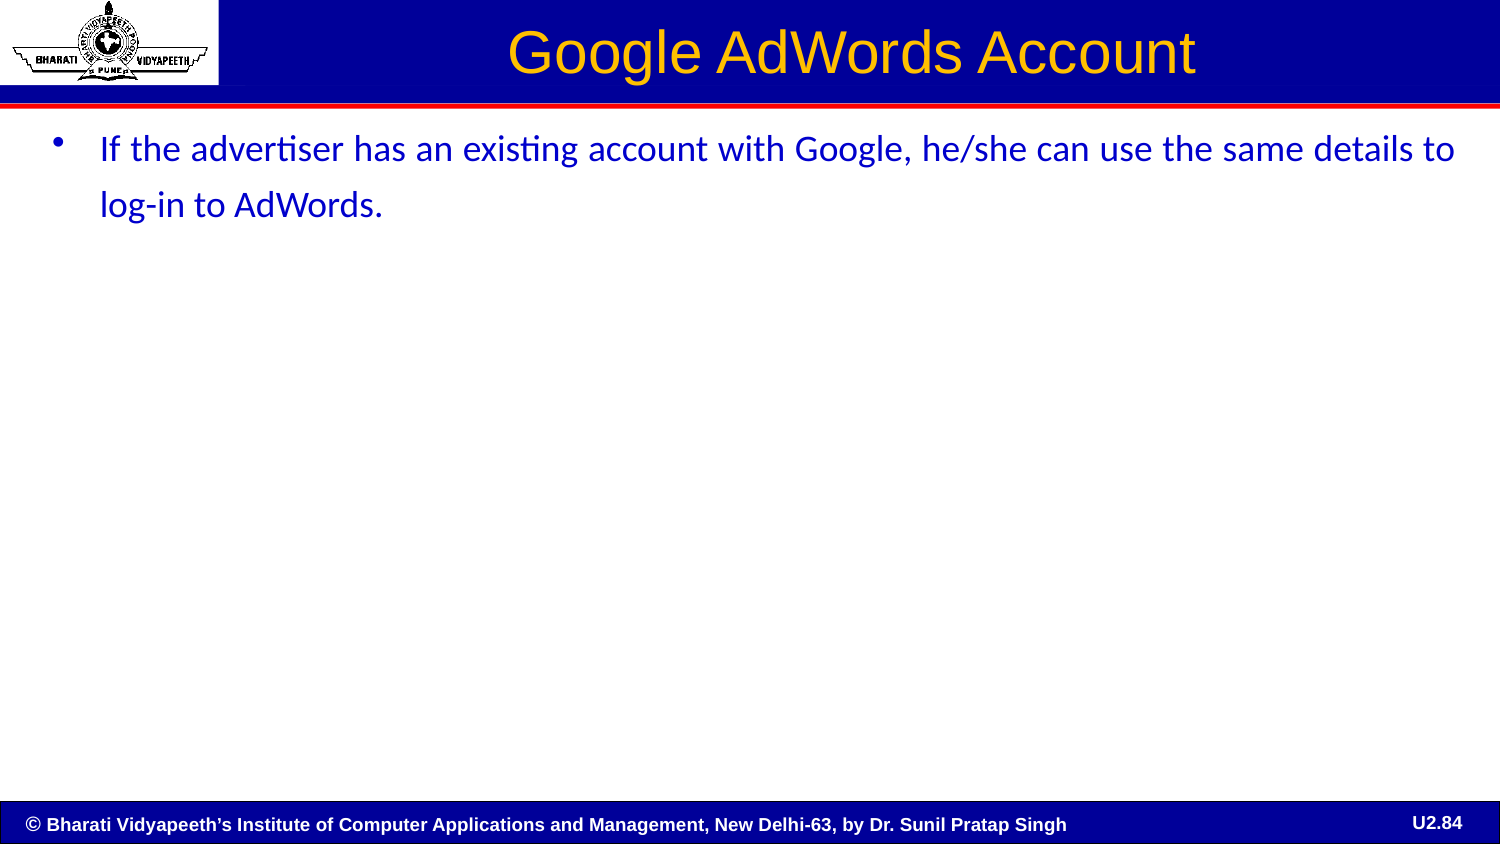

# Google AdWords Account
If the advertiser has an existing account with Google, he/she can use the same details to log-in to AdWords.